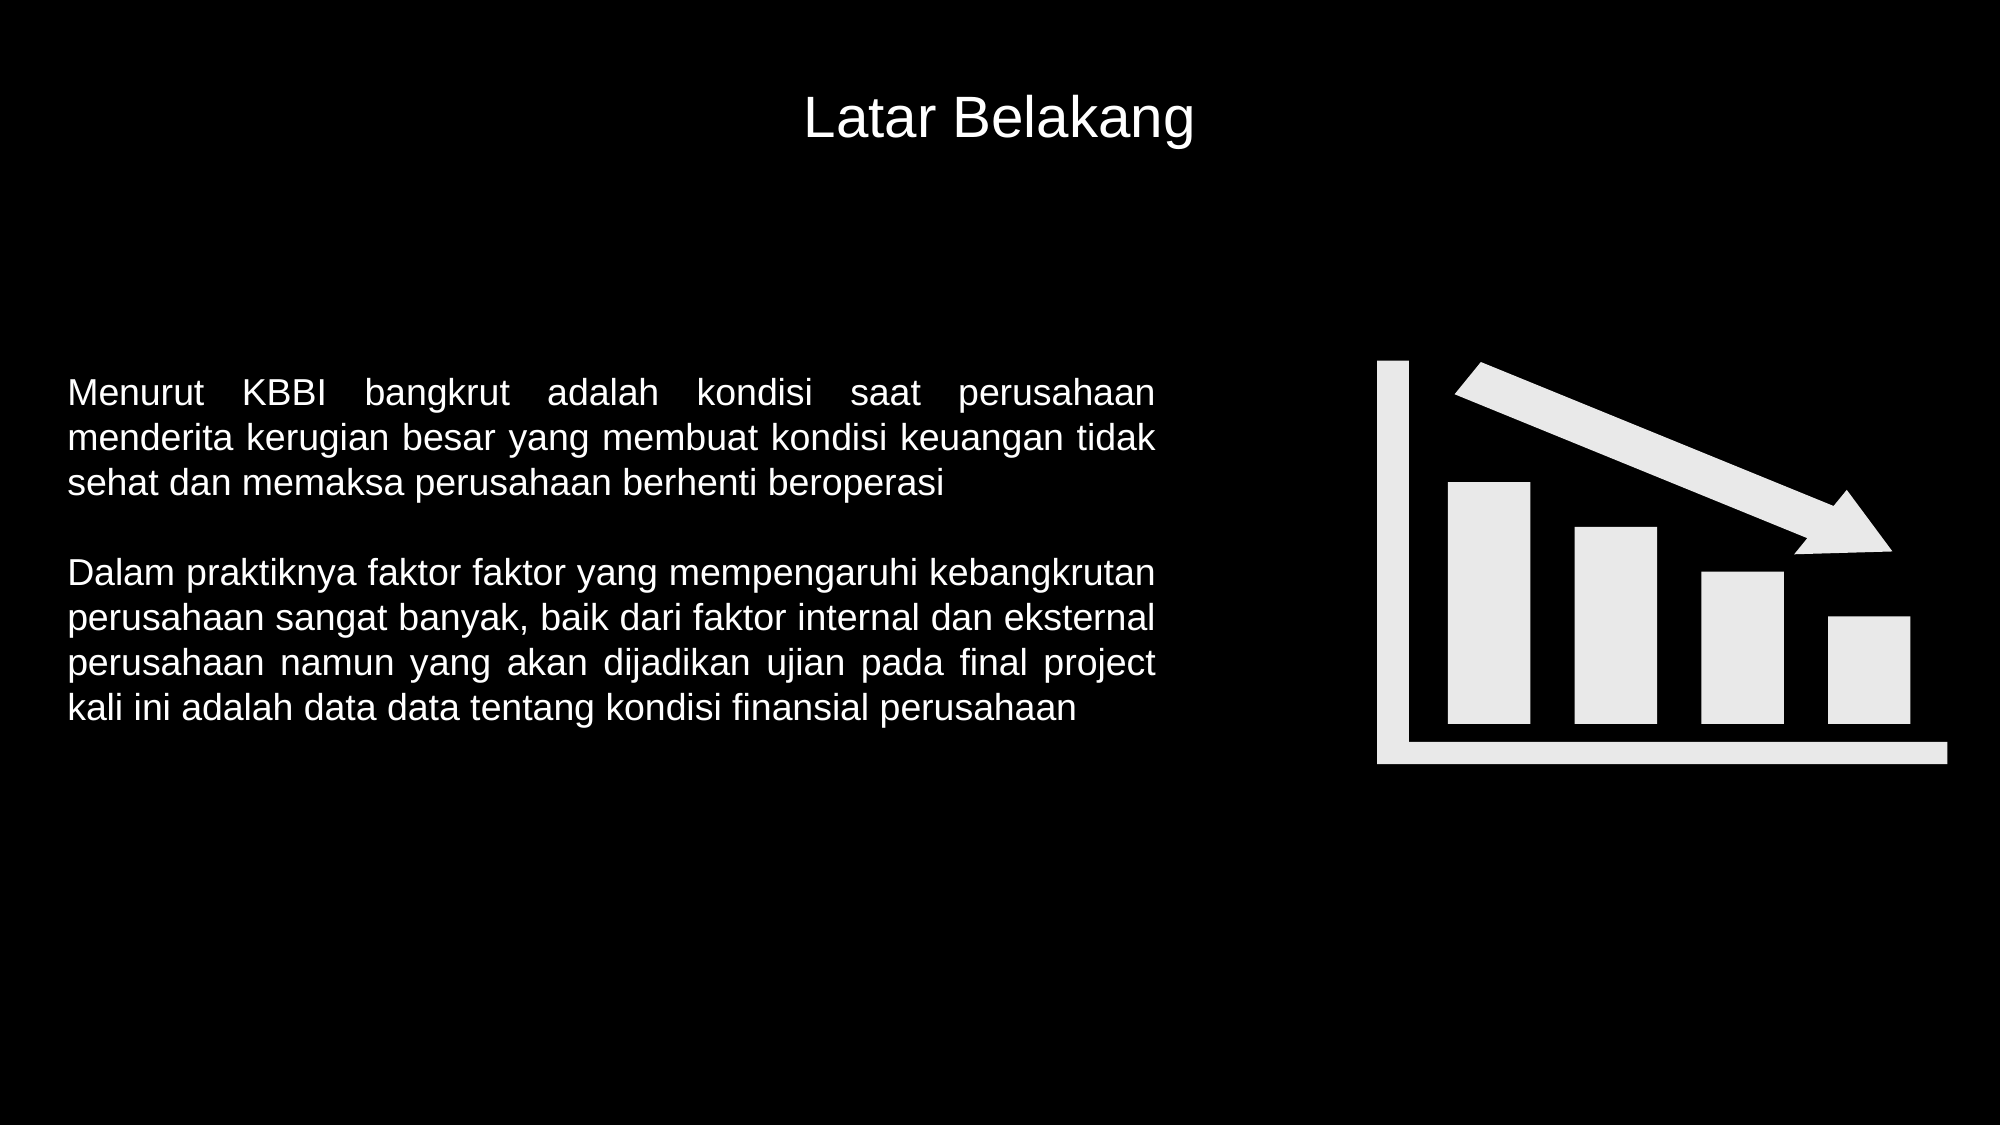

Latar Belakang

Menurut KBBI bangkrut adalah kondisi saat perusahaan menderita kerugian besar yang membuat kondisi keuangan tidak sehat dan memaksa perusahaan berhenti beroperasi

Dalam praktiknya faktor faktor yang mempengaruhi kebangkrutan perusahaan sangat banyak, baik dari faktor internal dan eksternal perusahaan namun yang akan dijadikan ujian pada final project kali ini adalah data data tentang kondisi finansial perusahaan